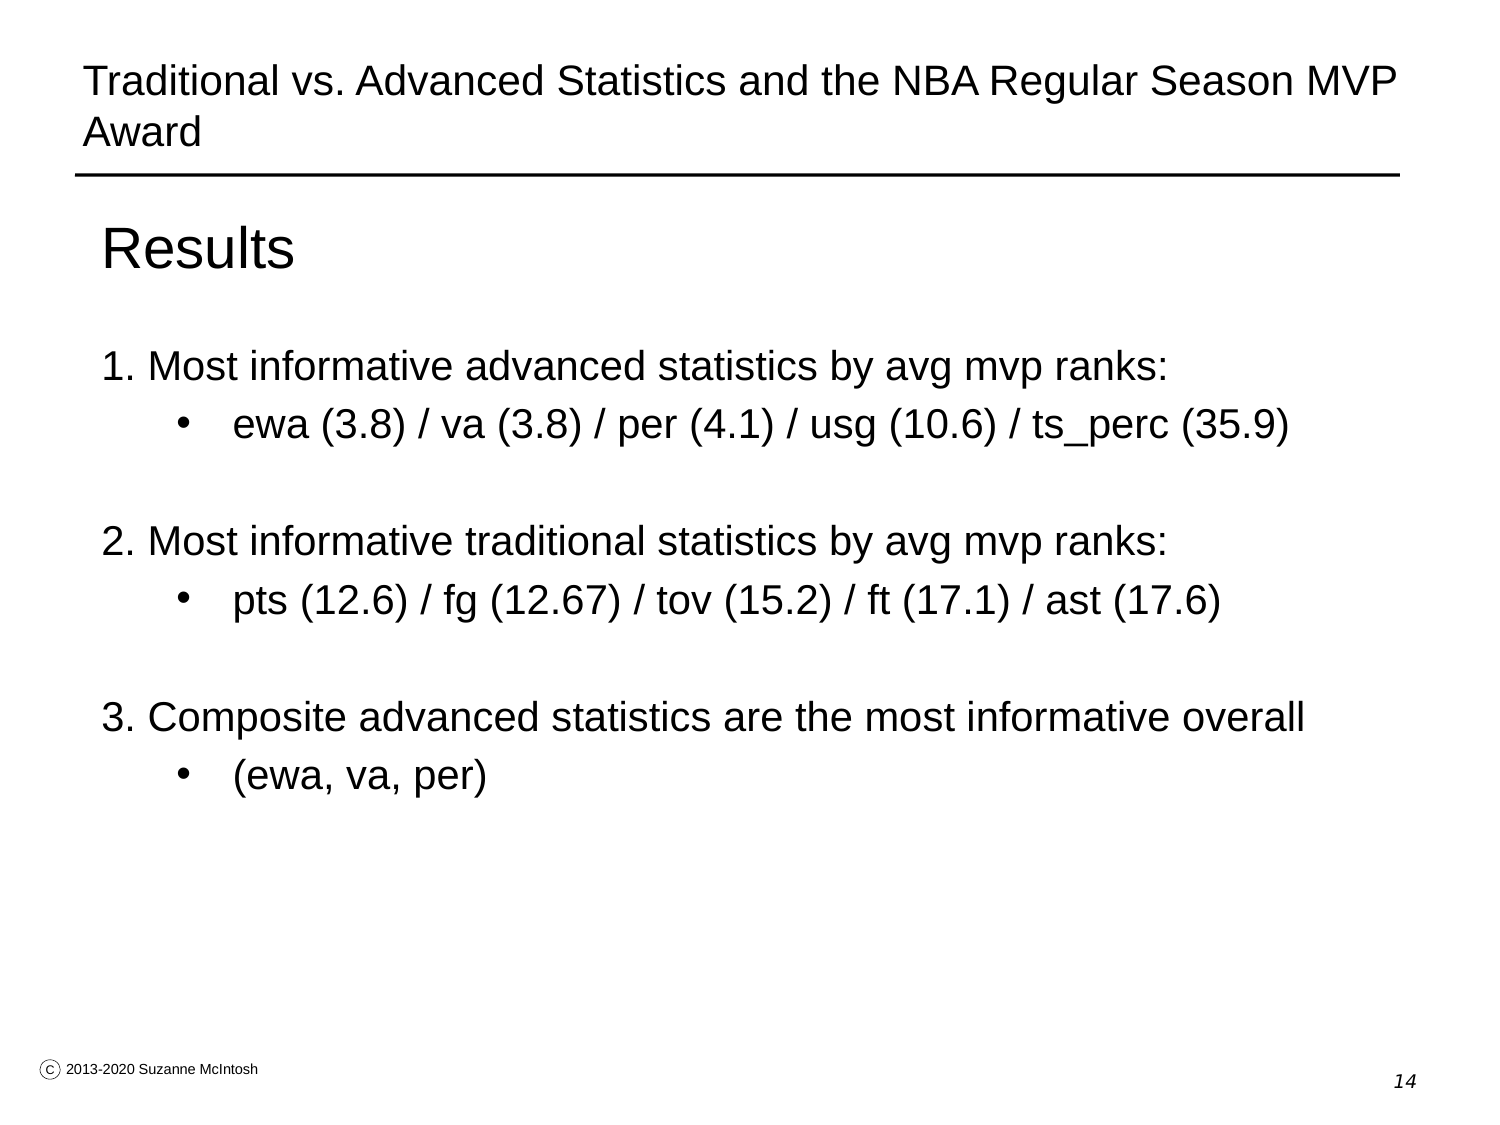

# Traditional vs. Advanced Statistics and the NBA Regular Season MVP Award

Results

1. Most informative advanced statistics by avg mvp ranks:
ewa (3.8) / va (3.8) / per (4.1) / usg (10.6) / ts_perc (35.9)

2. Most informative traditional statistics by avg mvp ranks:
pts (12.6) / fg (12.67) / tov (15.2) / ft (17.1) / ast (17.6)

3. Composite advanced statistics are the most informative overall
(ewa, va, per)
14